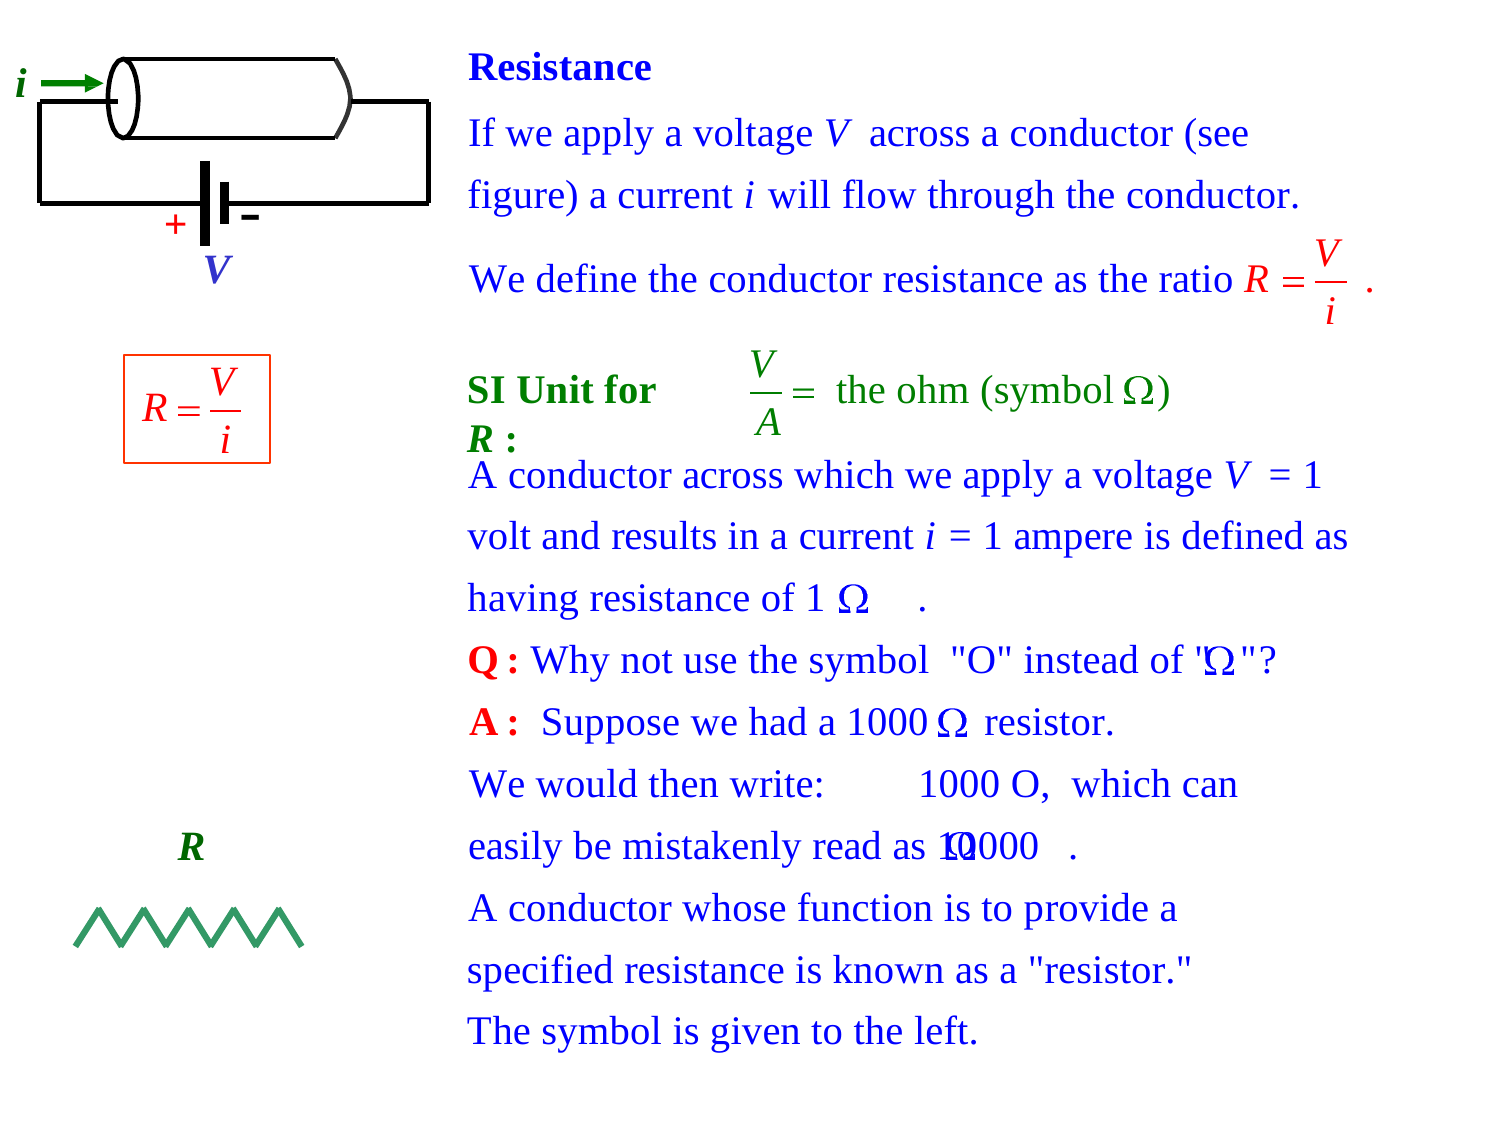

Resistance
If we apply a voltage V  across a conductor (see figure) a current i will flow through the conductor.
i

-

+

V
i
V

We define the conductor resistance as the ratio R
.

V A
V
i

SI Unit for R :
the ohm (symbol	)

R

A conductor across which we apply a voltage V  = 1 volt and results in a current i = 1 ampere is defined as  having resistance of 1	.

Q: Why not use the symbol  "O" instead of "	"?

A:  Suppose we had a 1000	resistor.
We would then write:	1000 O,  which can easily be mistakenly read as 10000	.
A conductor whose function is to provide a specified resistance is known as a "resistor." The symbol is given to the left.

R